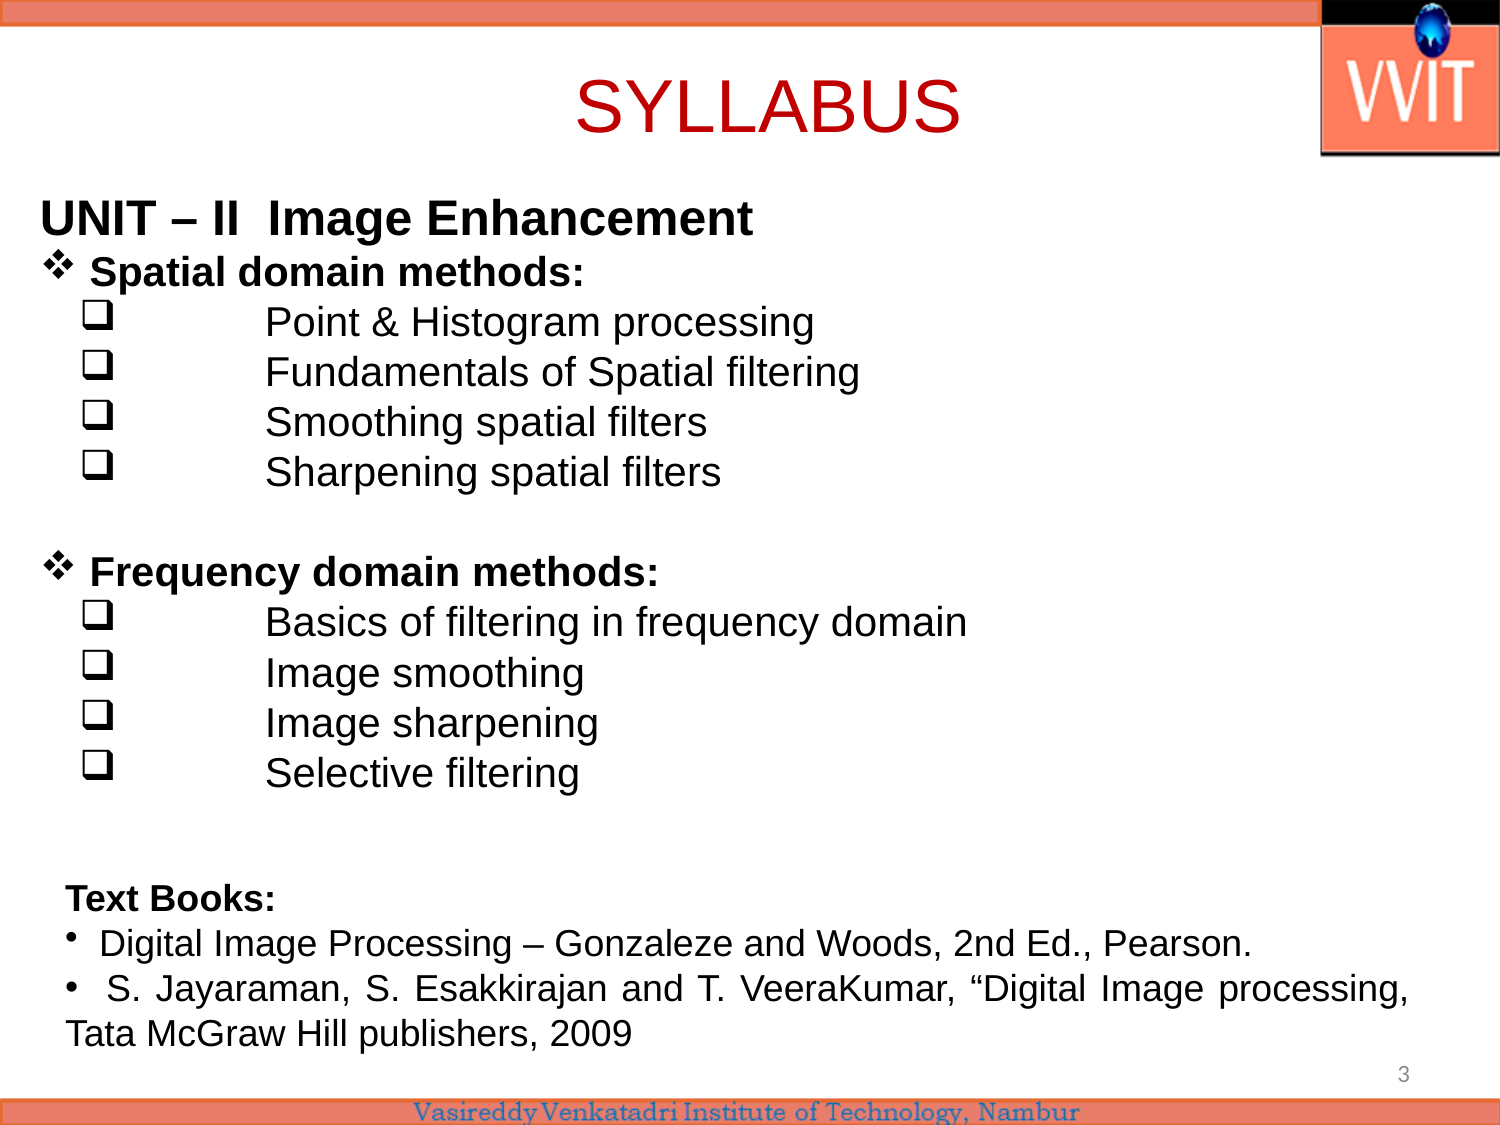

SYLLABUS
UNIT – II  Image Enhancement
 Spatial domain methods:
	Point & Histogram processing
	Fundamentals of Spatial filtering
	Smoothing spatial filters
	Sharpening spatial filters

 Frequency domain methods:
	Basics of filtering in frequency domain
	Image smoothing
	Image sharpening
	Selective filtering
Text Books:
  Digital Image Processing – Gonzaleze and Woods, 2nd Ed., Pearson.
  S. Jayaraman, S. Esakkirajan and T. VeeraKumar, “Digital Image processing, Tata McGraw Hill publishers, 2009
3